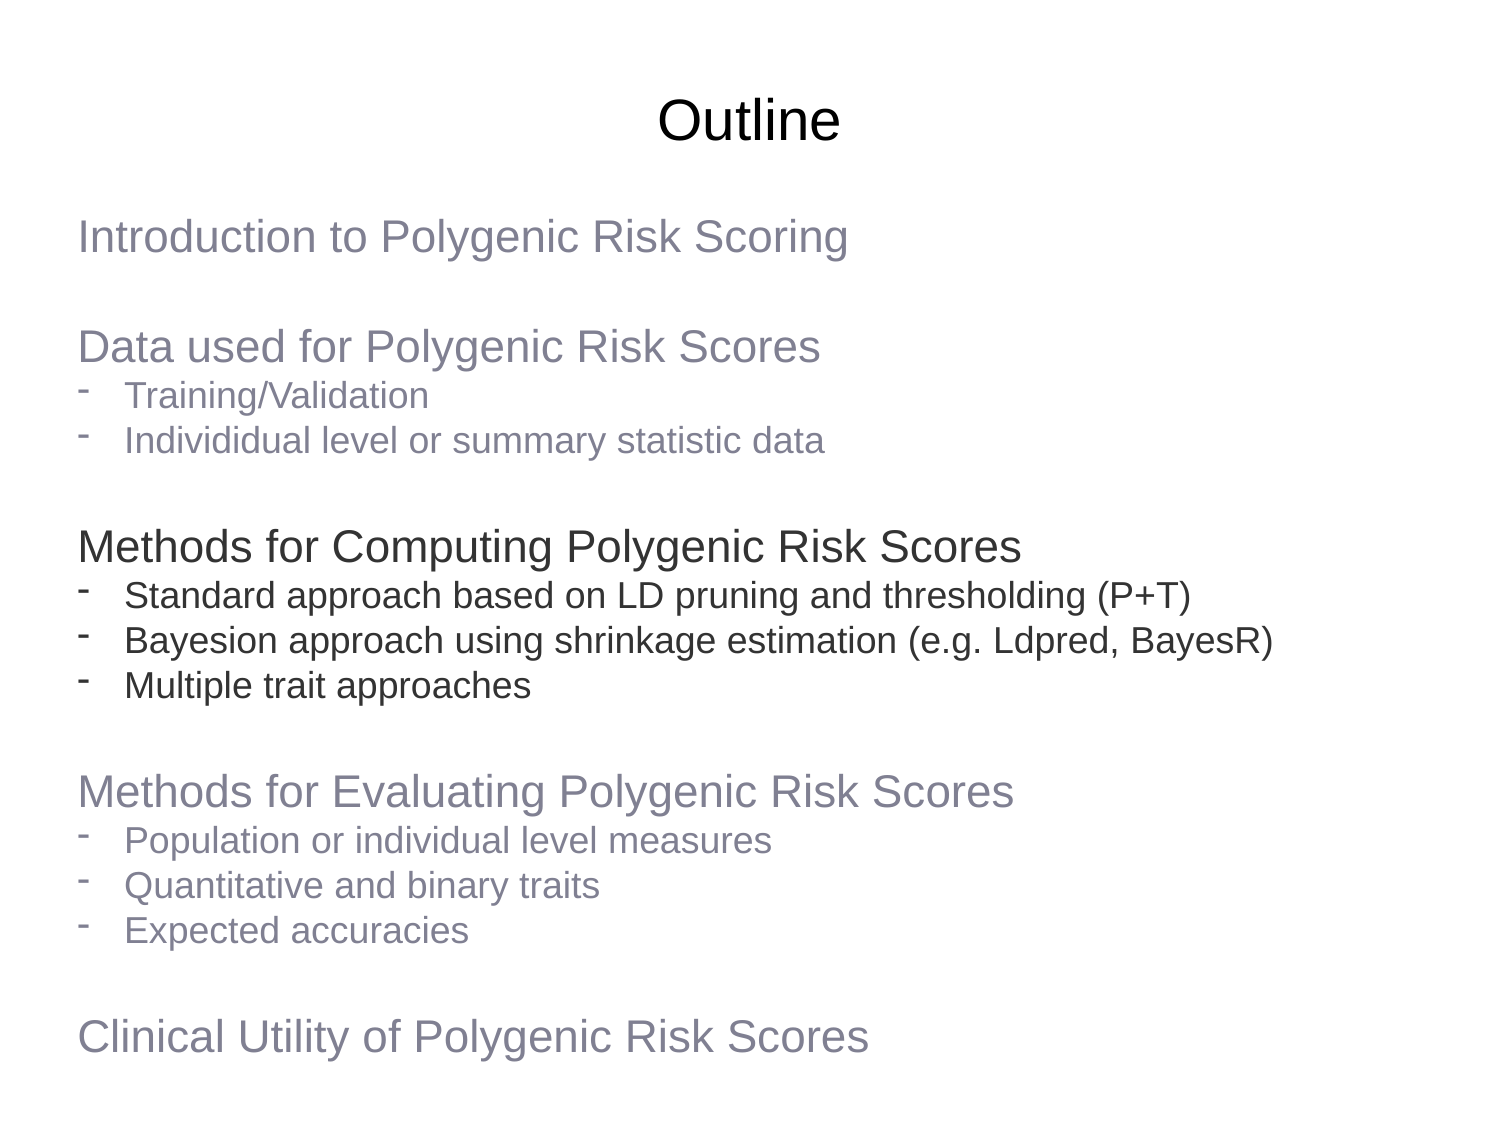

Outline

Introduction to Polygenic Risk Scoring

Data used for Polygenic Risk Scores
Training/Validation
Individidual level or summary statistic data

Methods for Computing Polygenic Risk Scores
Standard approach based on LD pruning and thresholding (P+T)
Bayesion approach using shrinkage estimation (e.g. Ldpred, BayesR)
Multiple trait approaches

Methods for Evaluating Polygenic Risk Scores
Population or individual level measures
Quantitative and binary traits
Expected accuracies

Clinical Utility of Polygenic Risk Scores